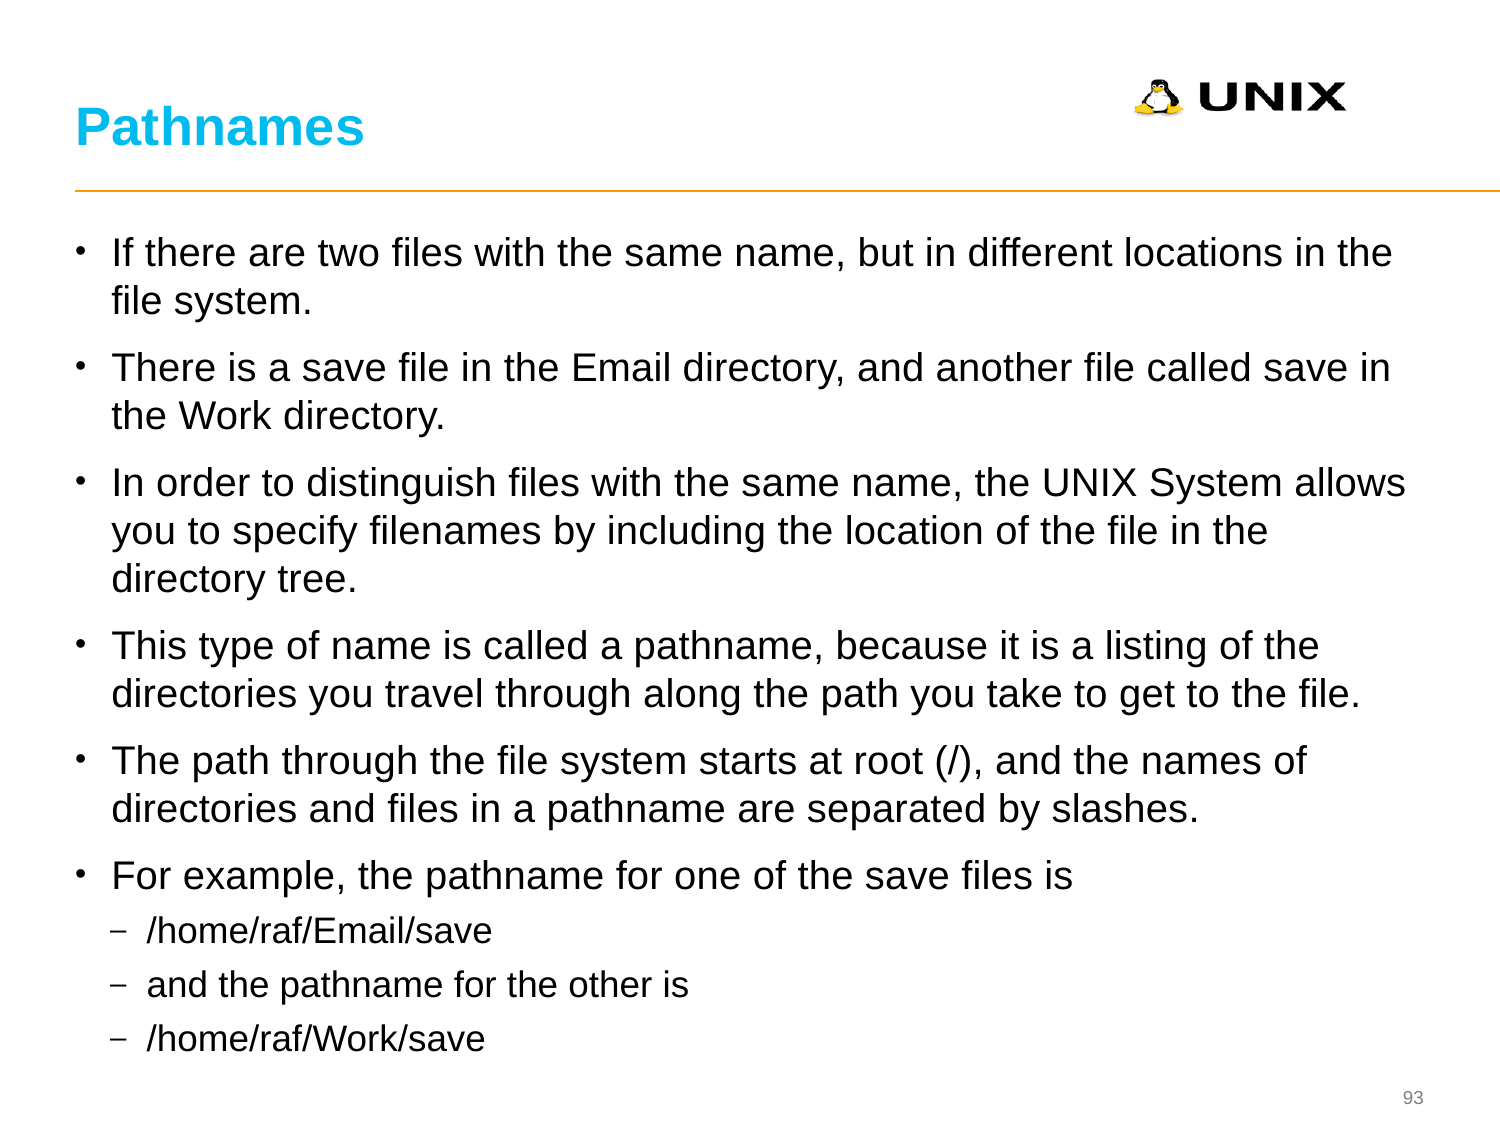

# Pathnames
If there are two files with the same name, but in different locations in the file system.
There is a save file in the Email directory, and another file called save in the Work directory.
In order to distinguish files with the same name, the UNIX System allows you to specify filenames by including the location of the file in the directory tree.
This type of name is called a pathname, because it is a listing of the directories you travel through along the path you take to get to the file.
The path through the file system starts at root (/), and the names of directories and files in a pathname are separated by slashes.
For example, the pathname for one of the save files is
/home/raf/Email/save
and the pathname for the other is
/home/raf/Work/save